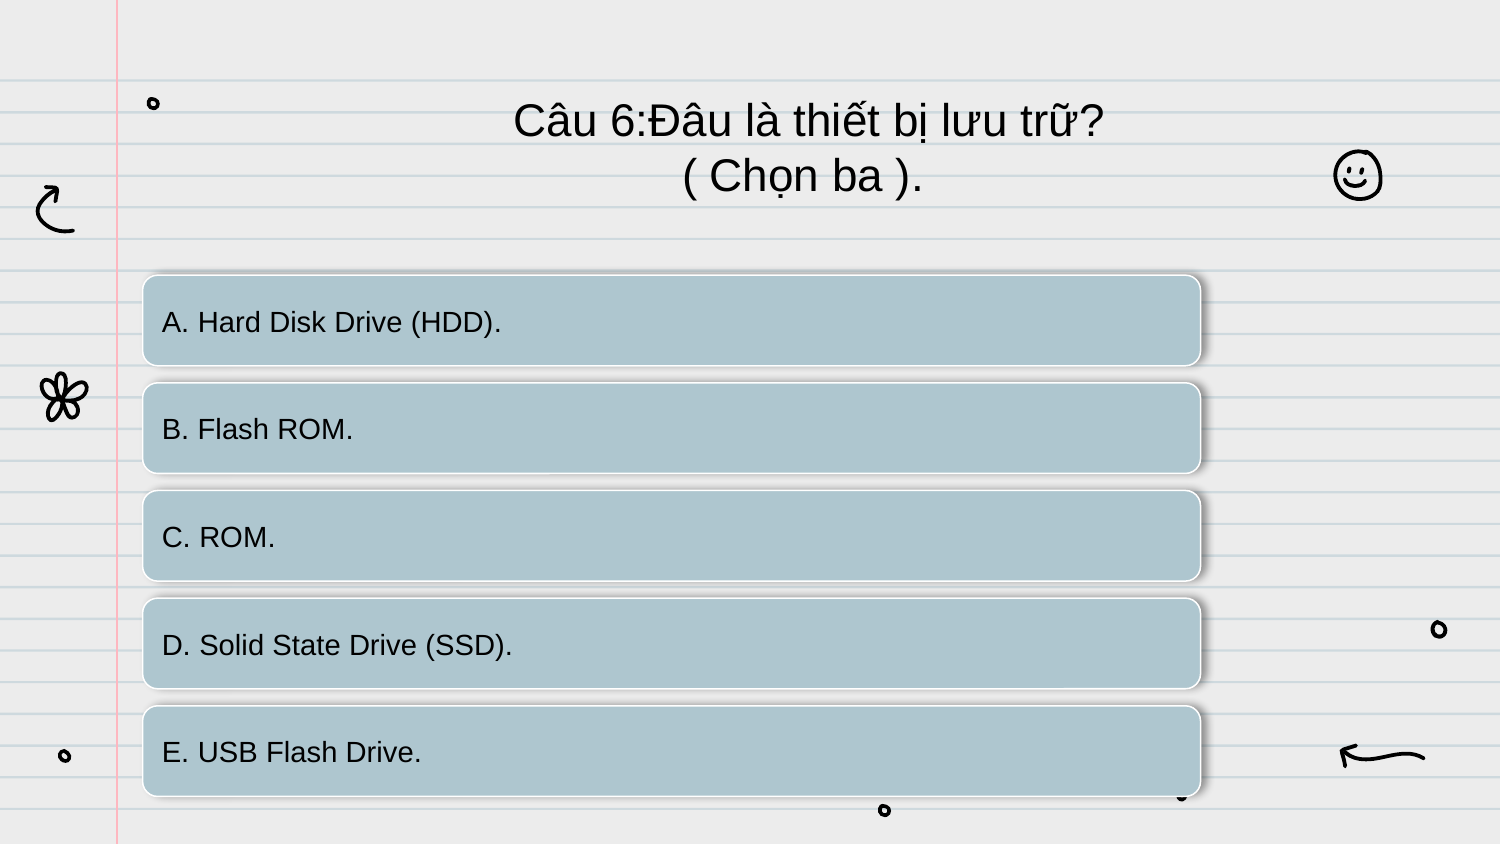

# Câu 6:Đâu là thiết bị lưu trữ? ( Chọn ba ).
A. Hard Disk Drive (HDD).
B. Flash ROM.
C. ROM.
D. Solid State Drive (SSD).
E. USB Flash Drive.